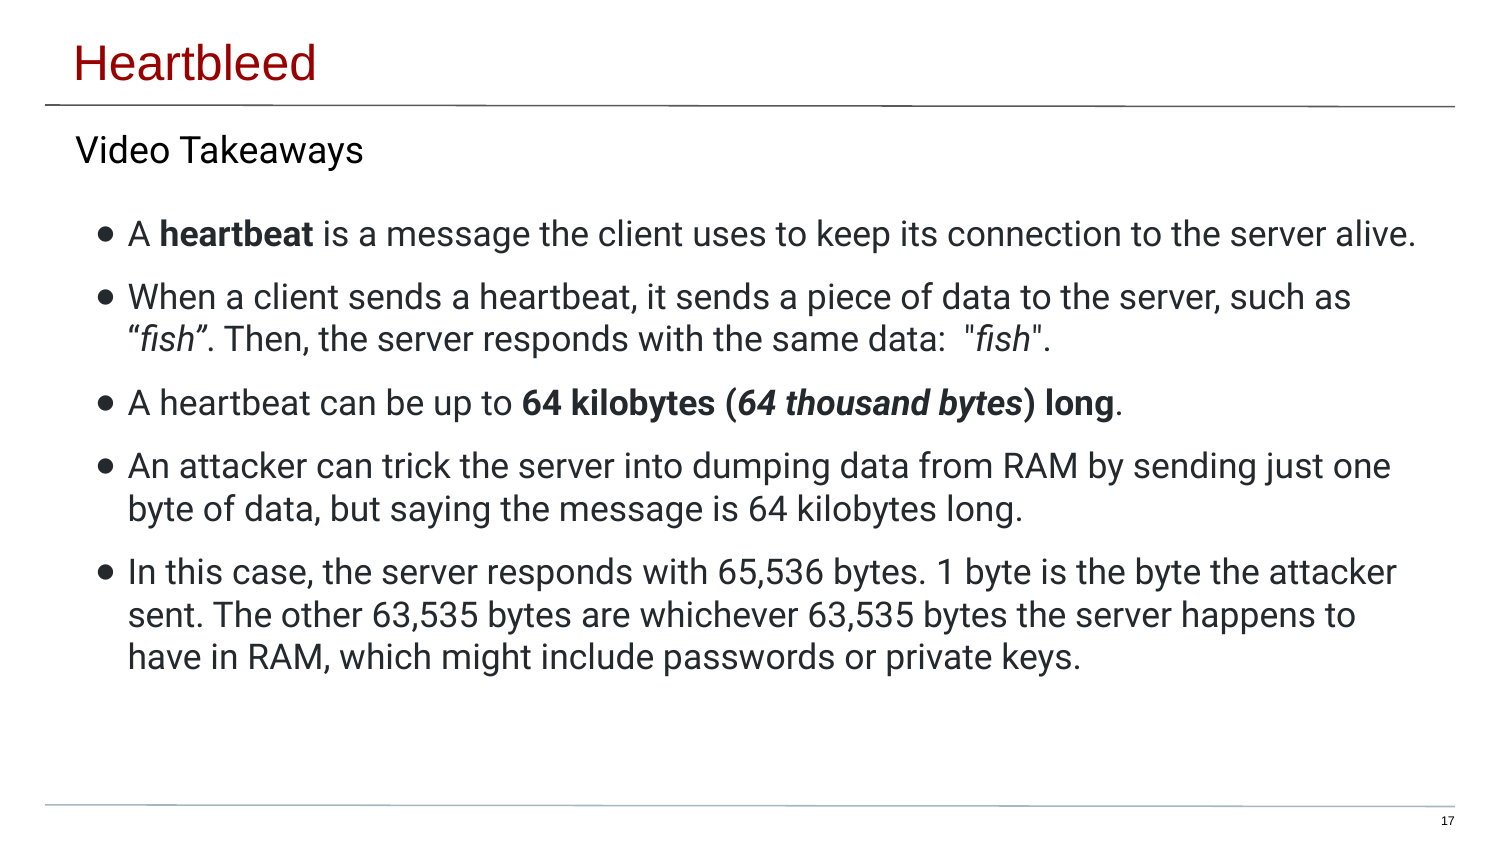

# Heartbleed
Video Takeaways
A heartbeat is a message the client uses to keep its connection to the server alive.
When a client sends a heartbeat, it sends a piece of data to the server, such as “fish”. Then, the server responds with the same data:  "fish".
A heartbeat can be up to 64 kilobytes (64 thousand bytes) long.
An attacker can trick the server into dumping data from RAM by sending just one byte of data, but saying the message is 64 kilobytes long.
In this case, the server responds with 65,536 bytes. 1 byte is the byte the attacker sent. The other 63,535 bytes are whichever 63,535 bytes the server happens to have in RAM, which might include passwords or private keys.

17